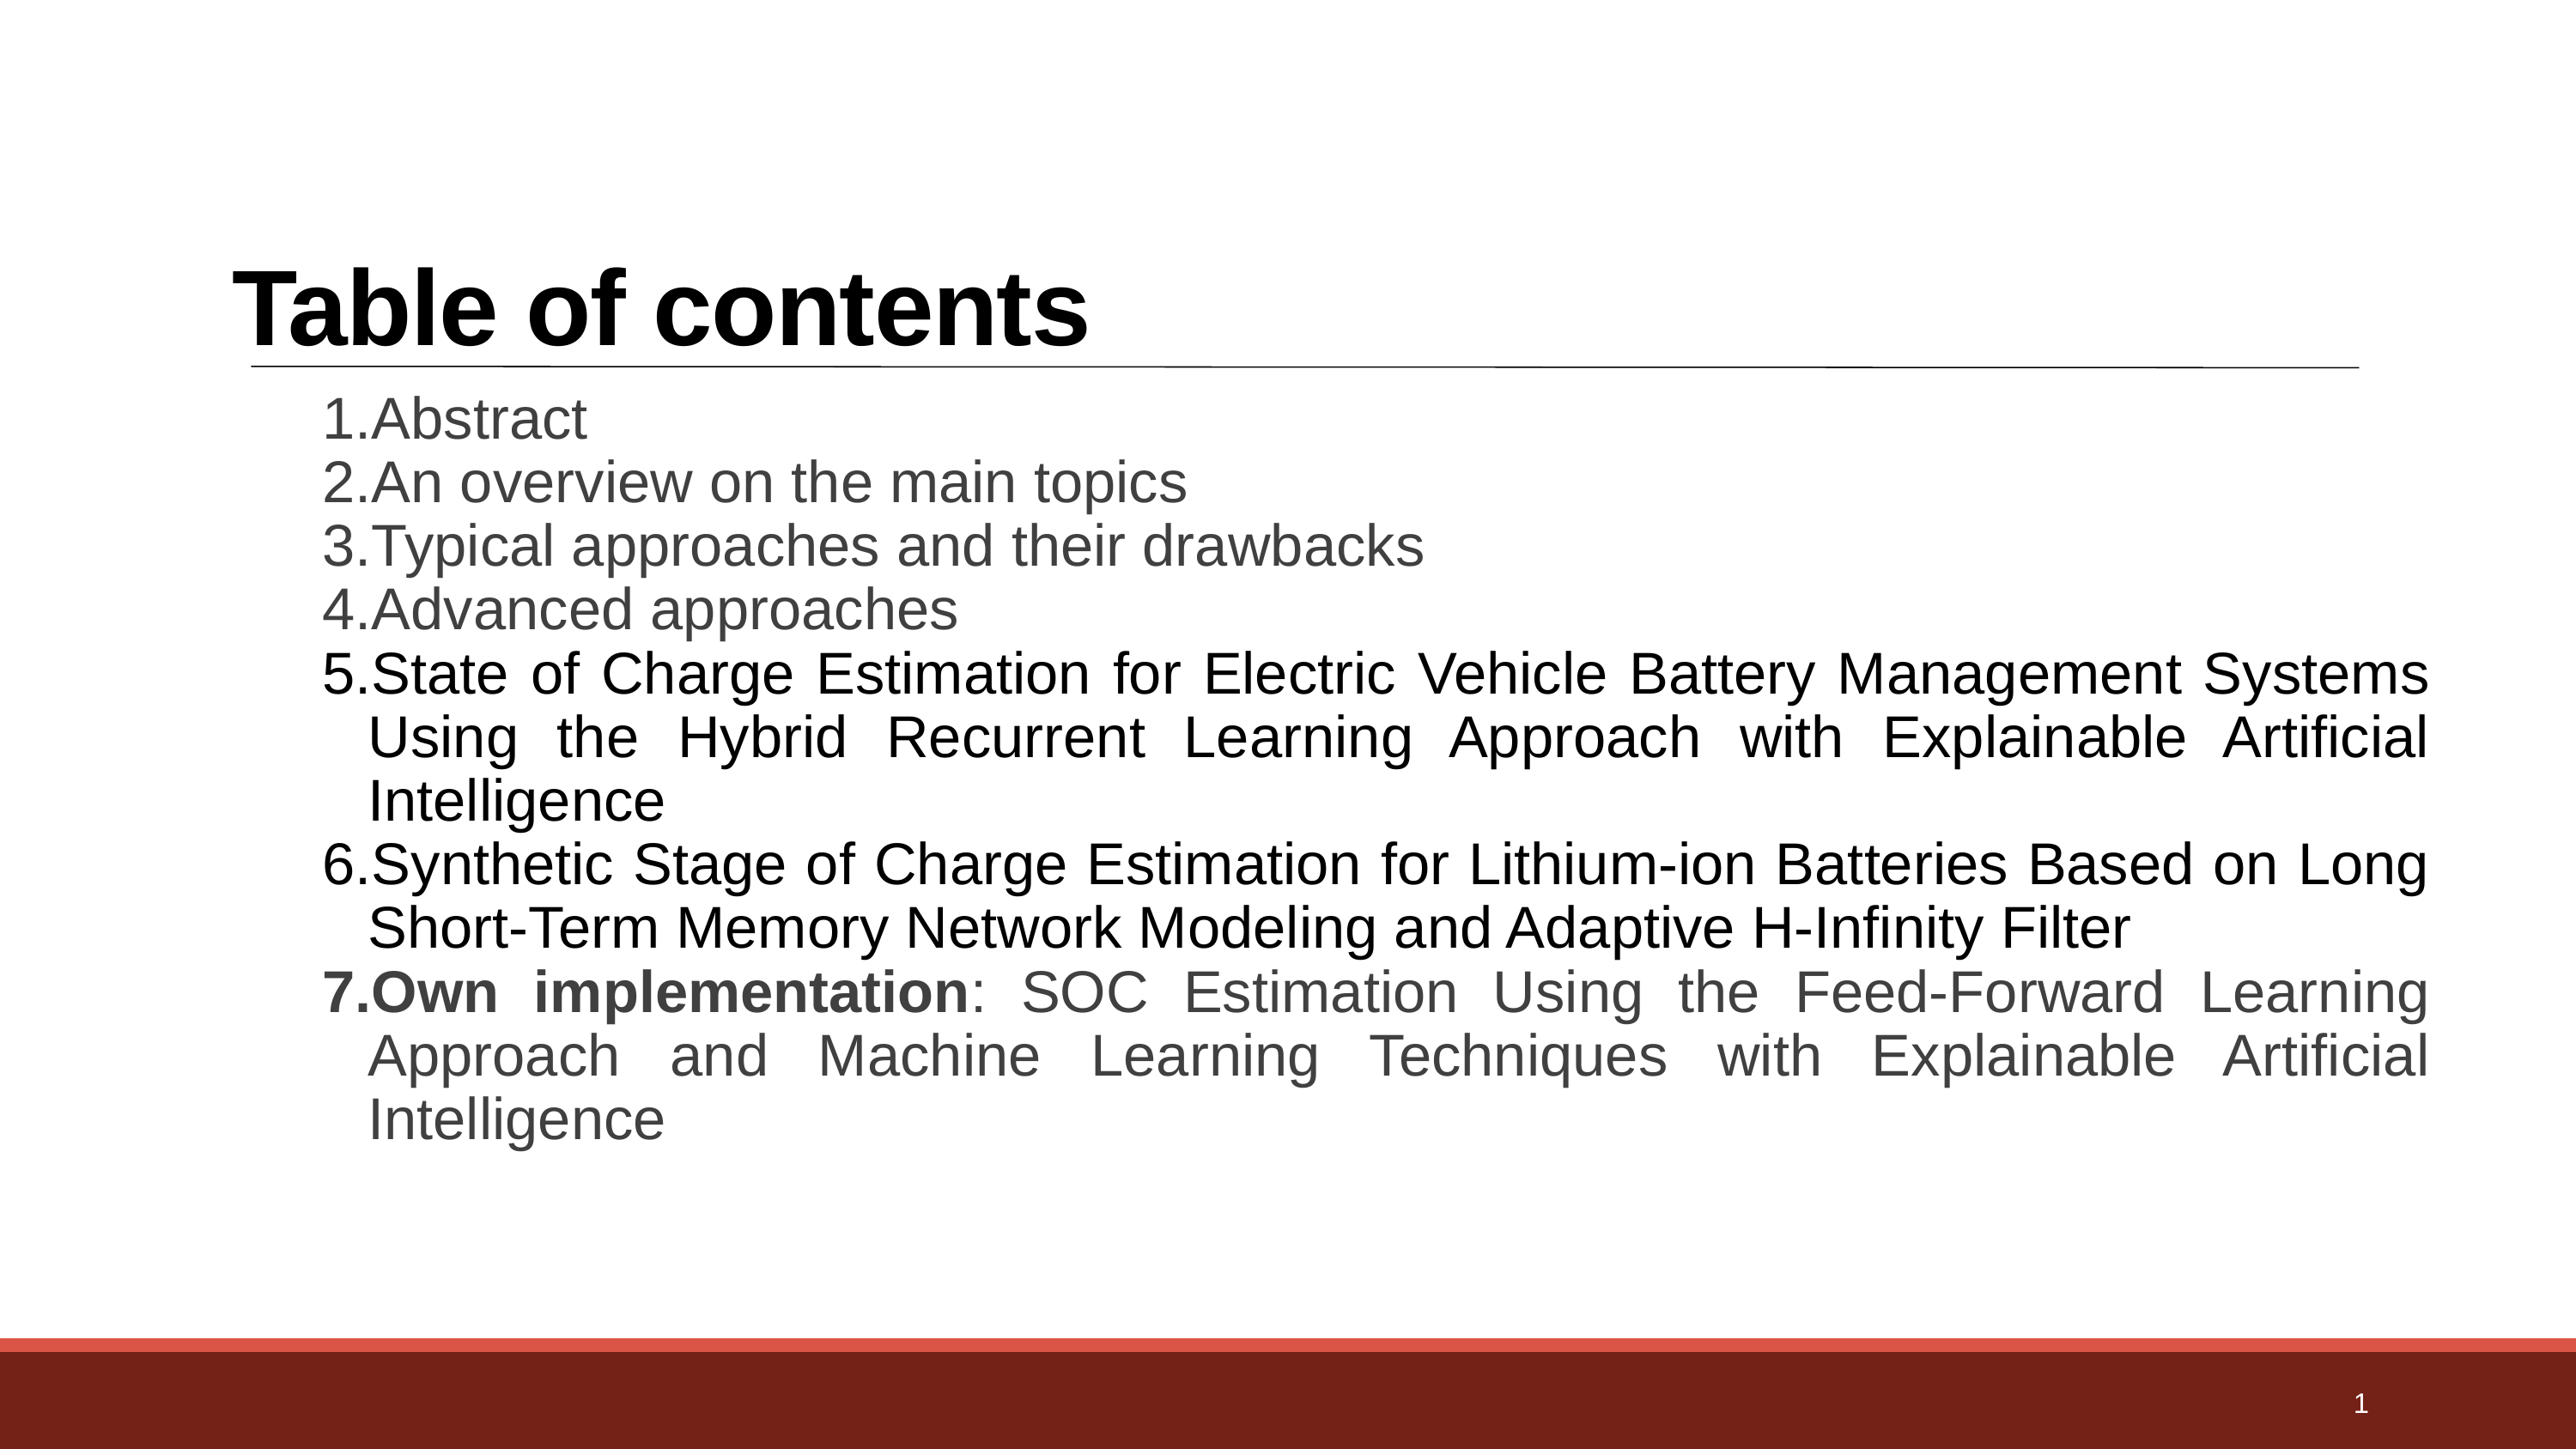

Table of contents

Abstract
An overview on the main topics
Typical approaches and their drawbacks
Advanced approaches
State of Charge Estimation for Electric Vehicle Battery Management Systems Using the Hybrid Recurrent Learning Approach with Explainable Artificial Intelligence
Synthetic Stage of Charge Estimation for Lithium-ion Batteries Based on Long Short-Term Memory Network Modeling and Adaptive H-Infinity Filter
Own implementation: SOC Estimation Using the Feed-Forward Learning Approach and Machine Learning Techniques with Explainable Artificial Intelligence

1